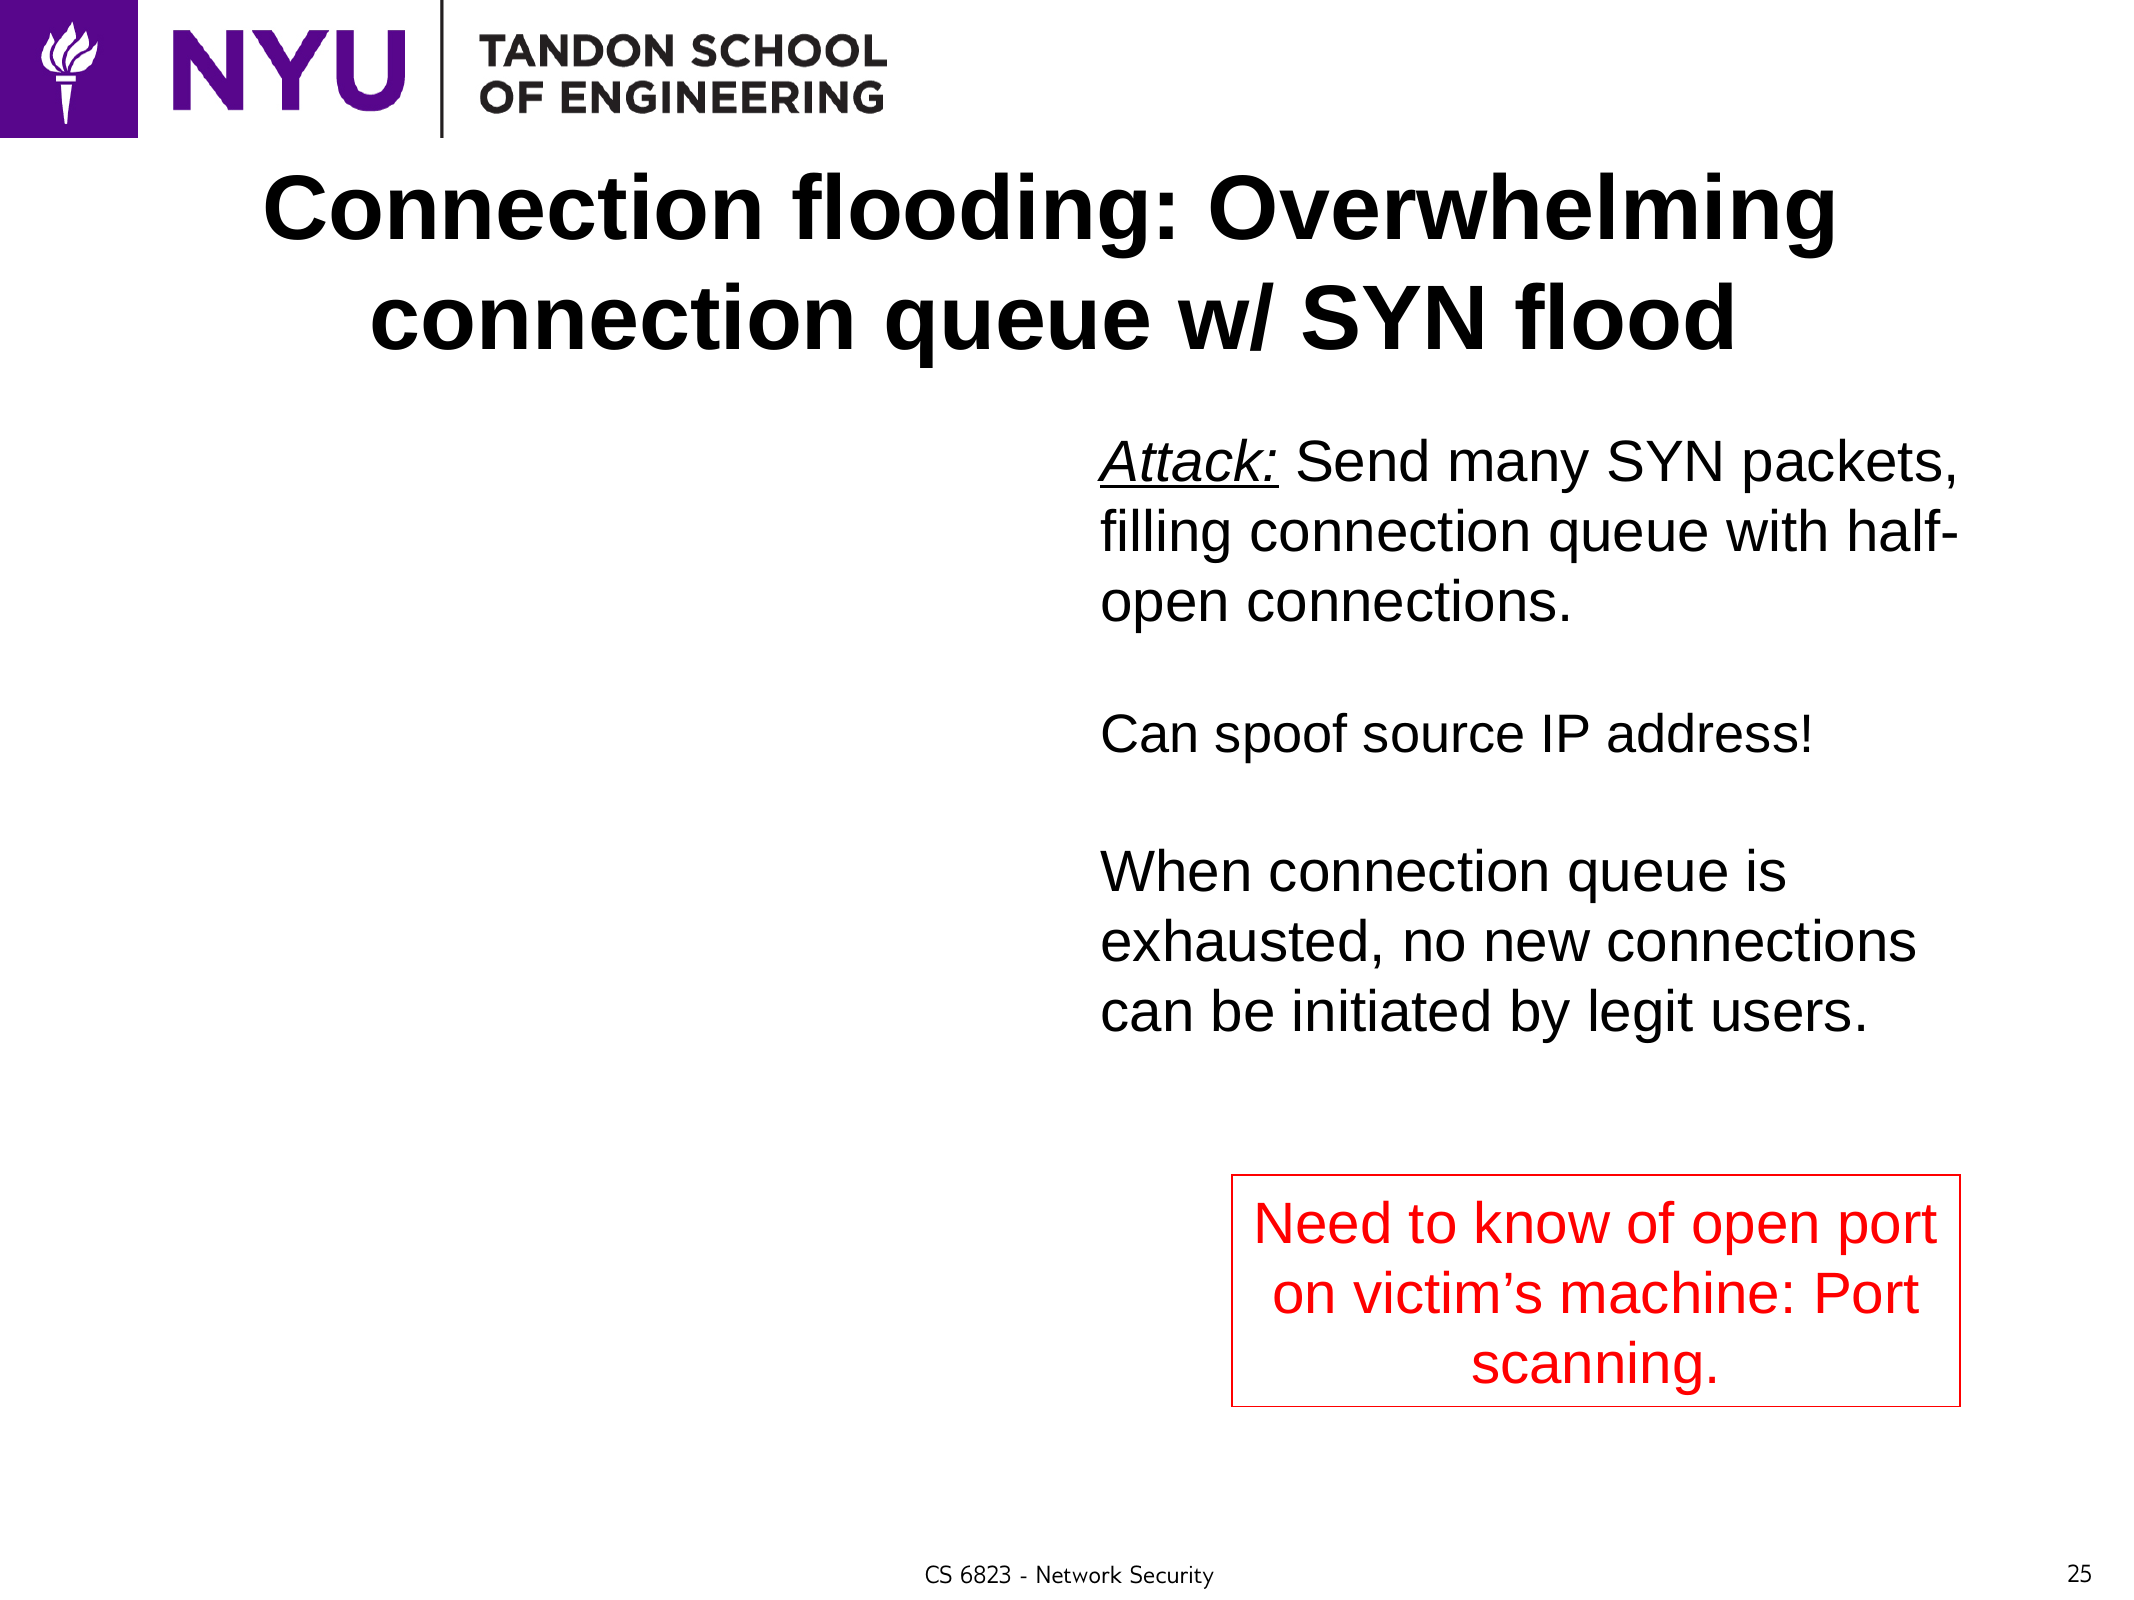

# Connection flooding: Overwhelming connection queue w/ SYN flood
Recall client sends SYN packet with initial seq. number when initiating a connection.

TCP on server machine allocates memory on its connection queue, to track the status of the new half-open connection.

For each half-open connection, server waits for ACK segment, using a timeout that is often > 1 minute
Attack: Send many SYN packets, filling connection queue with half-open connections.

Can spoof source IP address!

When connection queue is exhausted, no new connections can be initiated by legit users.
Need to know of open port
on victim’s machine: Port
scanning.
25